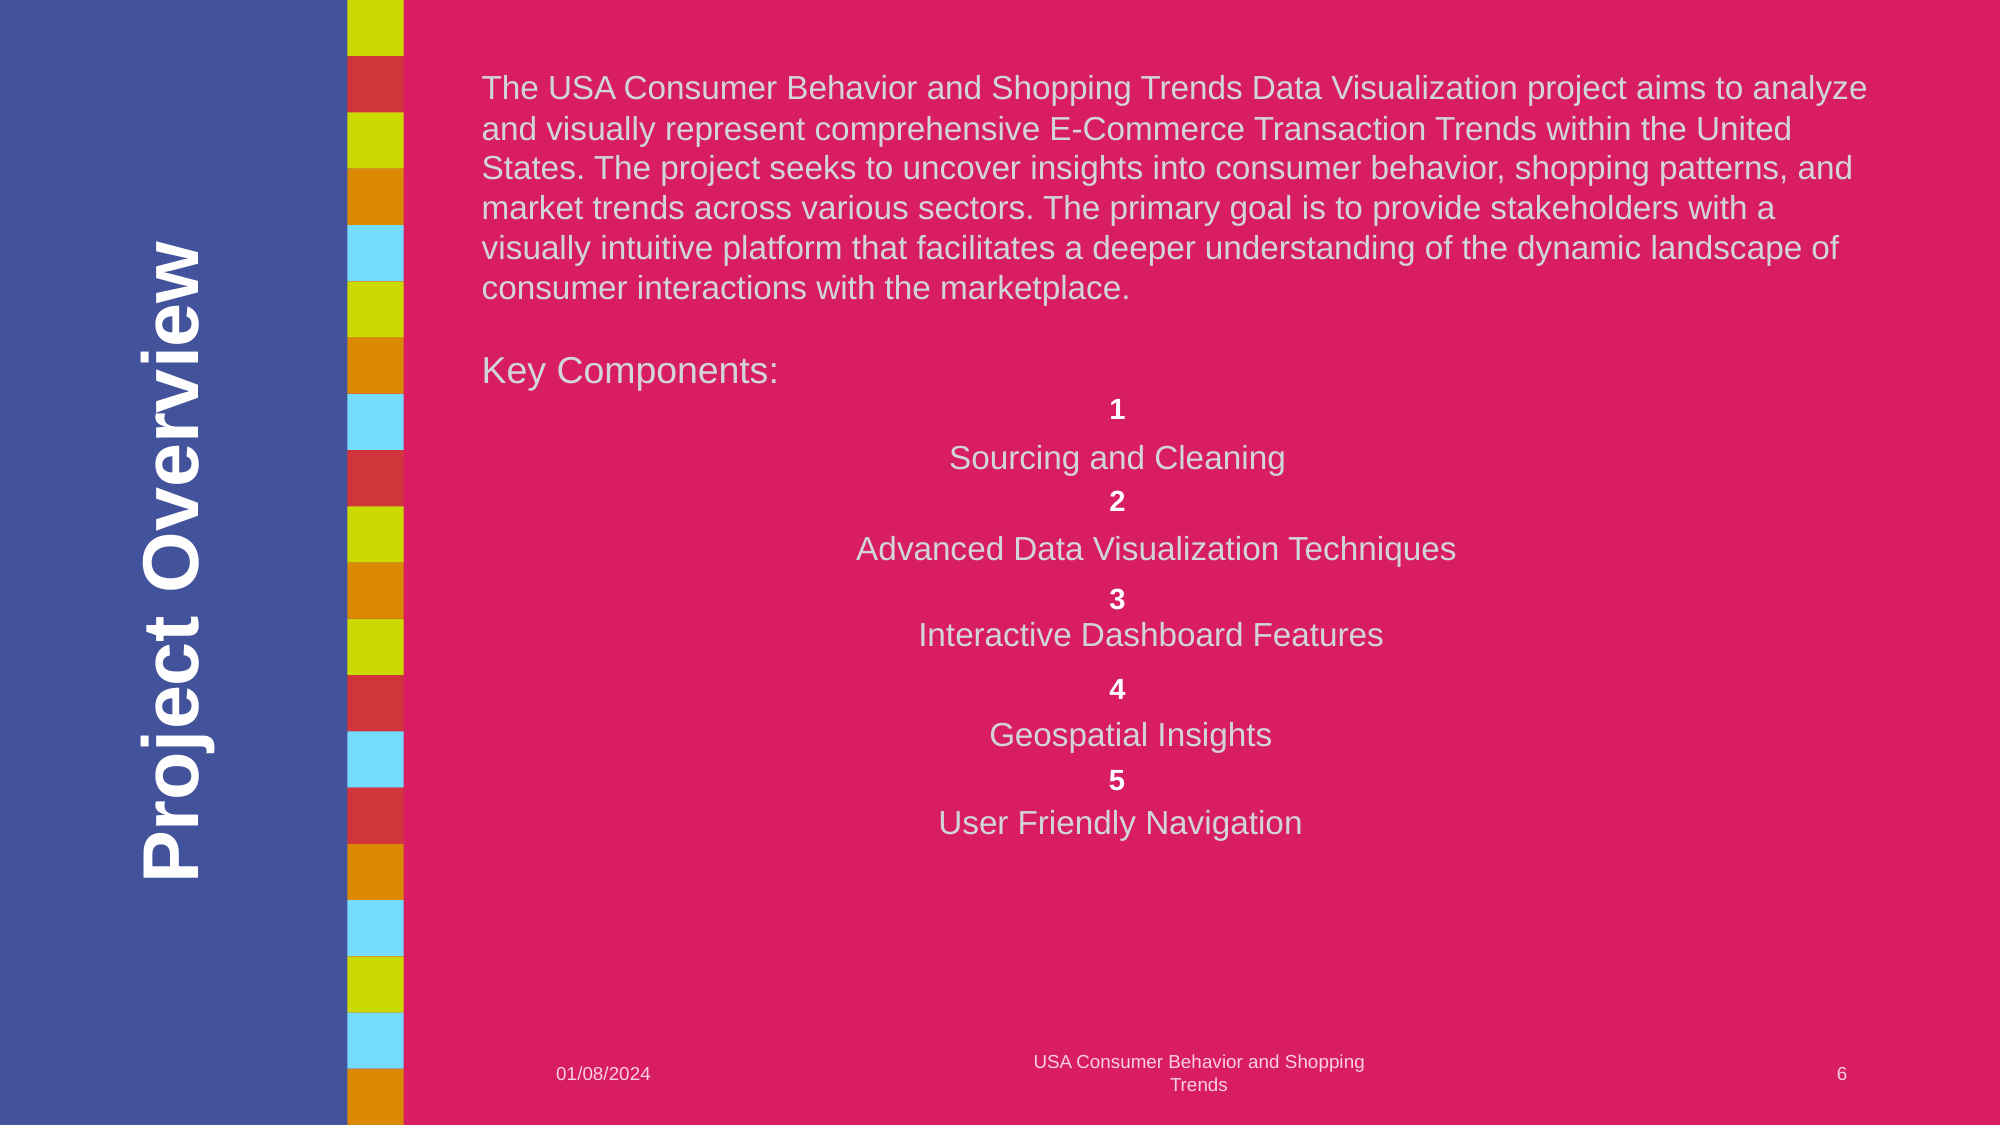

The USA Consumer Behavior and Shopping Trends Data Visualization project aims to analyze and visually represent comprehensive E-Commerce Transaction Trends within the United States. The project seeks to uncover insights into consumer behavior, shopping patterns, and market trends across various sectors. The primary goal is to provide stakeholders with a visually intuitive platform that facilitates a deeper understanding of the dynamic landscape of consumer interactions with the marketplace.

Key Components:

1
Sourcing and Cleaning
# Project Overview
2
Advanced Data Visualization Techniques
3
Interactive Dashboard Features
4
Geospatial Insights
5
User Friendly Navigation
01/08/2024
USA Consumer Behavior and Shopping Trends
6